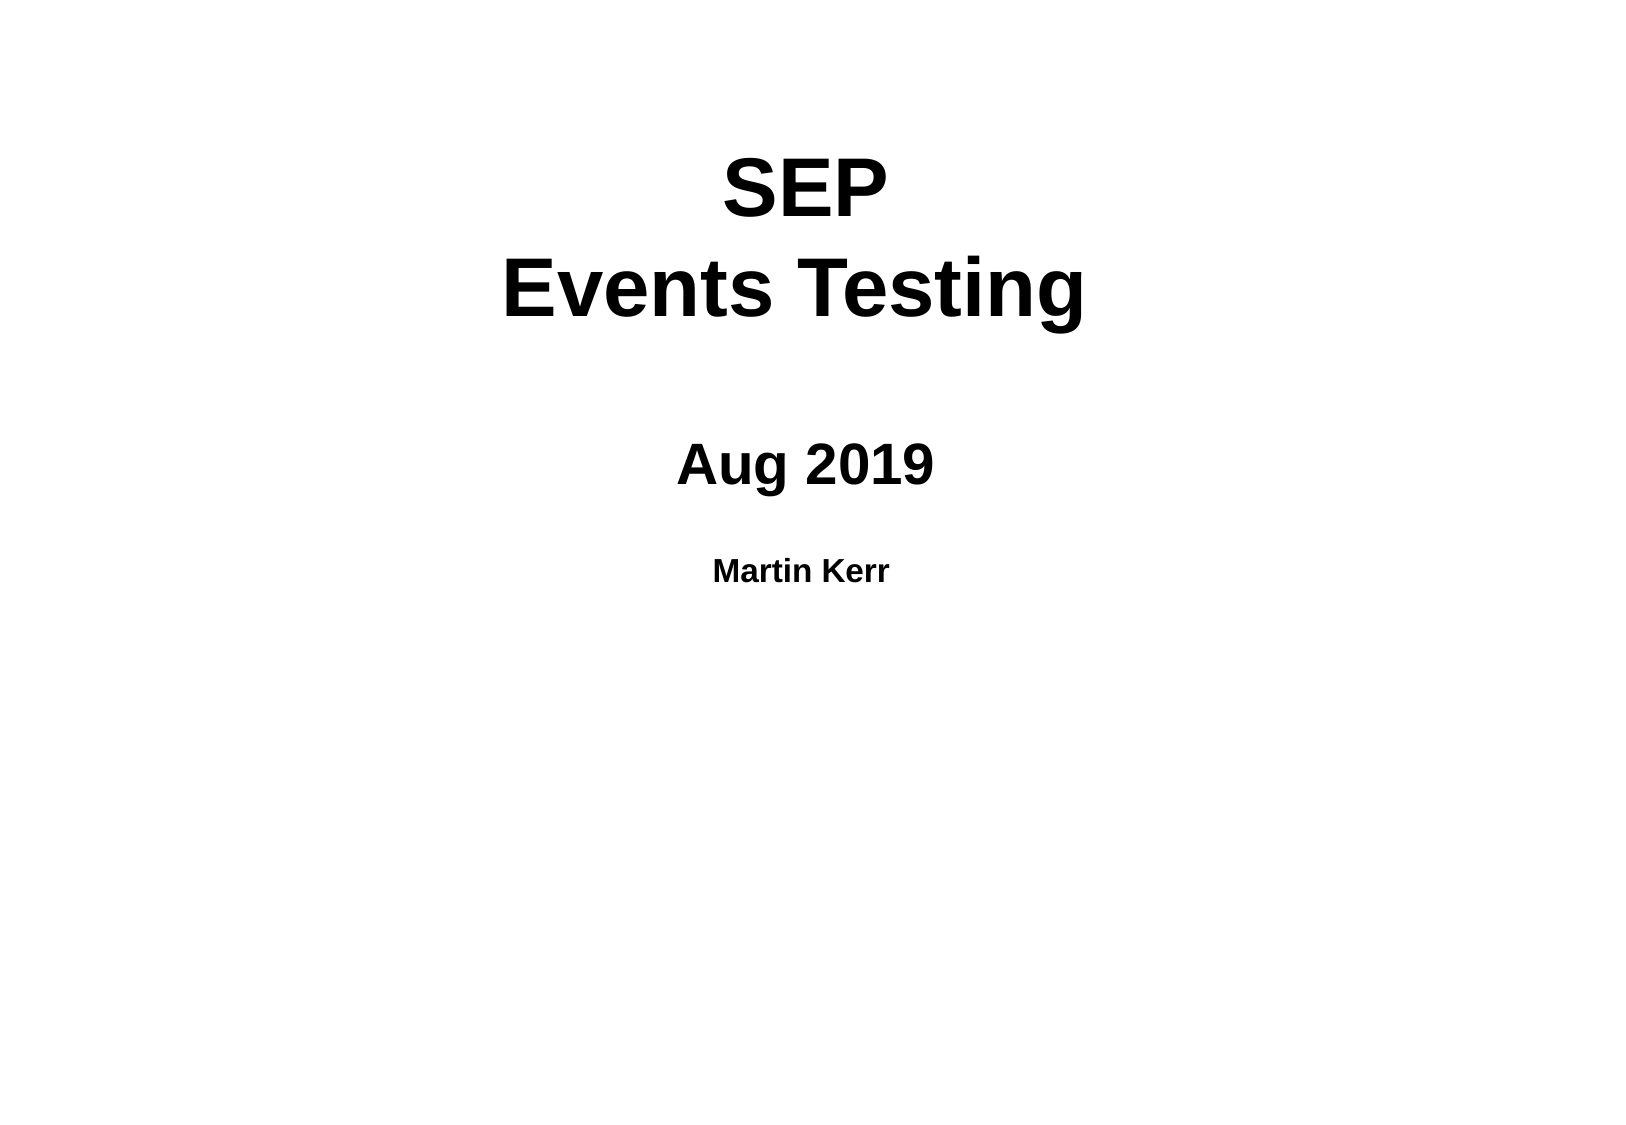

SEP
Events Testing

Aug 2019

Martin Kerr